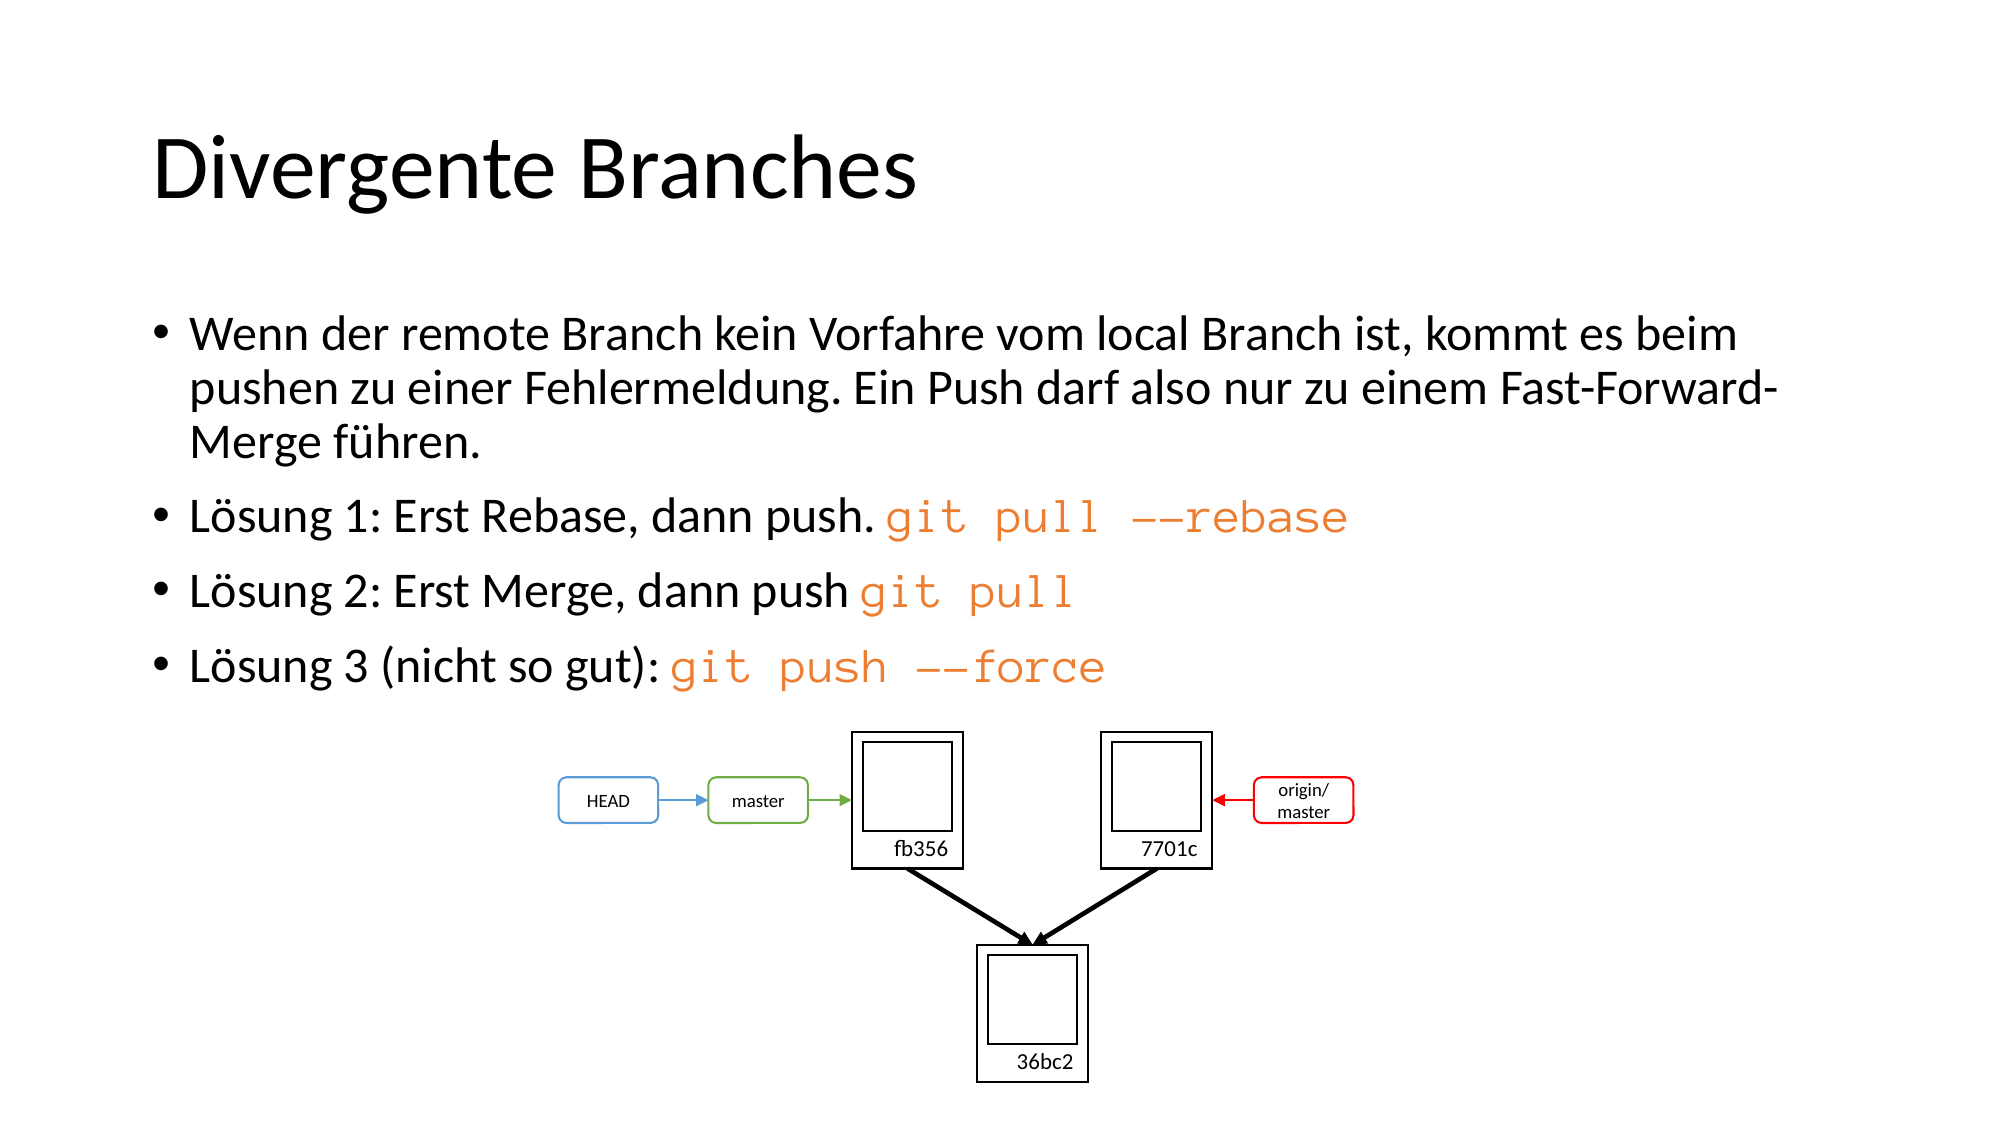

# Divergente Branches
Wenn der remote Branch kein Vorfahre vom local Branch ist, kommt es beim pushen zu einer Fehlermeldung. Ein Push darf also nur zu einem Fast-Forward-Merge führen.
Lösung 1: Erst Rebase, dann push. git pull --rebase
Lösung 2: Erst Merge, dann push git pull
Lösung 3 (nicht so gut): git push --force
fb356

7701c

HEAD
master
origin/master
36bc2